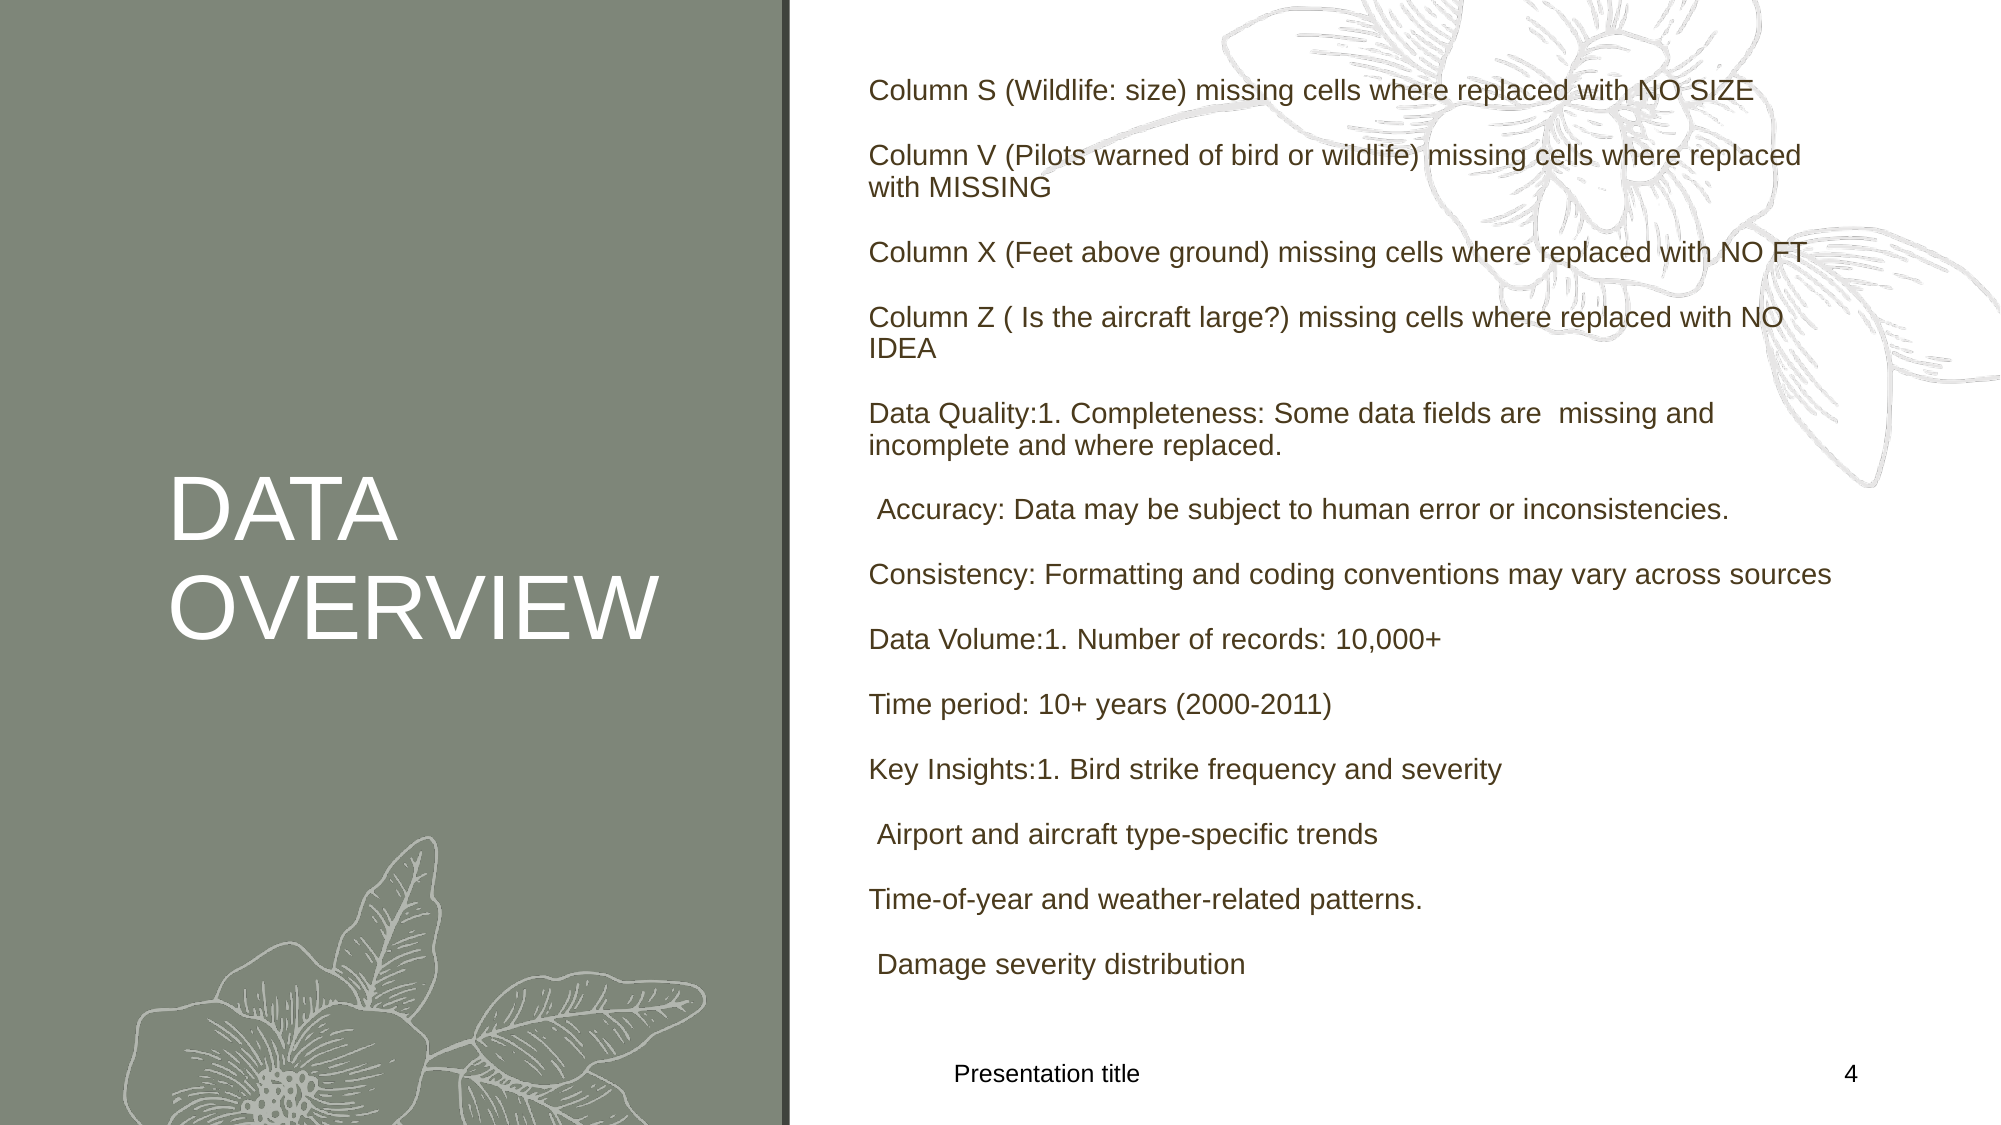

Column S (Wildlife: size) missing cells where replaced with NO SIZE
Column V (Pilots warned of bird or wildlife) missing cells where replaced with MISSING
Column X (Feet above ground) missing cells where replaced with NO FT
Column Z ( Is the aircraft large?) missing cells where replaced with NO IDEA
Data Quality:1. Completeness: Some data fields are  missing and  incomplete and where replaced.
 Accuracy: Data may be subject to human error or inconsistencies.
Consistency: Formatting and coding conventions may vary across sources
Data Volume:1. Number of records: 10,000+
Time period: 10+ years (2000-2011)
Key Insights:1. Bird strike frequency and severity
 Airport and aircraft type-specific trends
Time-of-year and weather-related patterns.
 Damage severity distribution
# DATA OVERVIEW
Presentation title
4